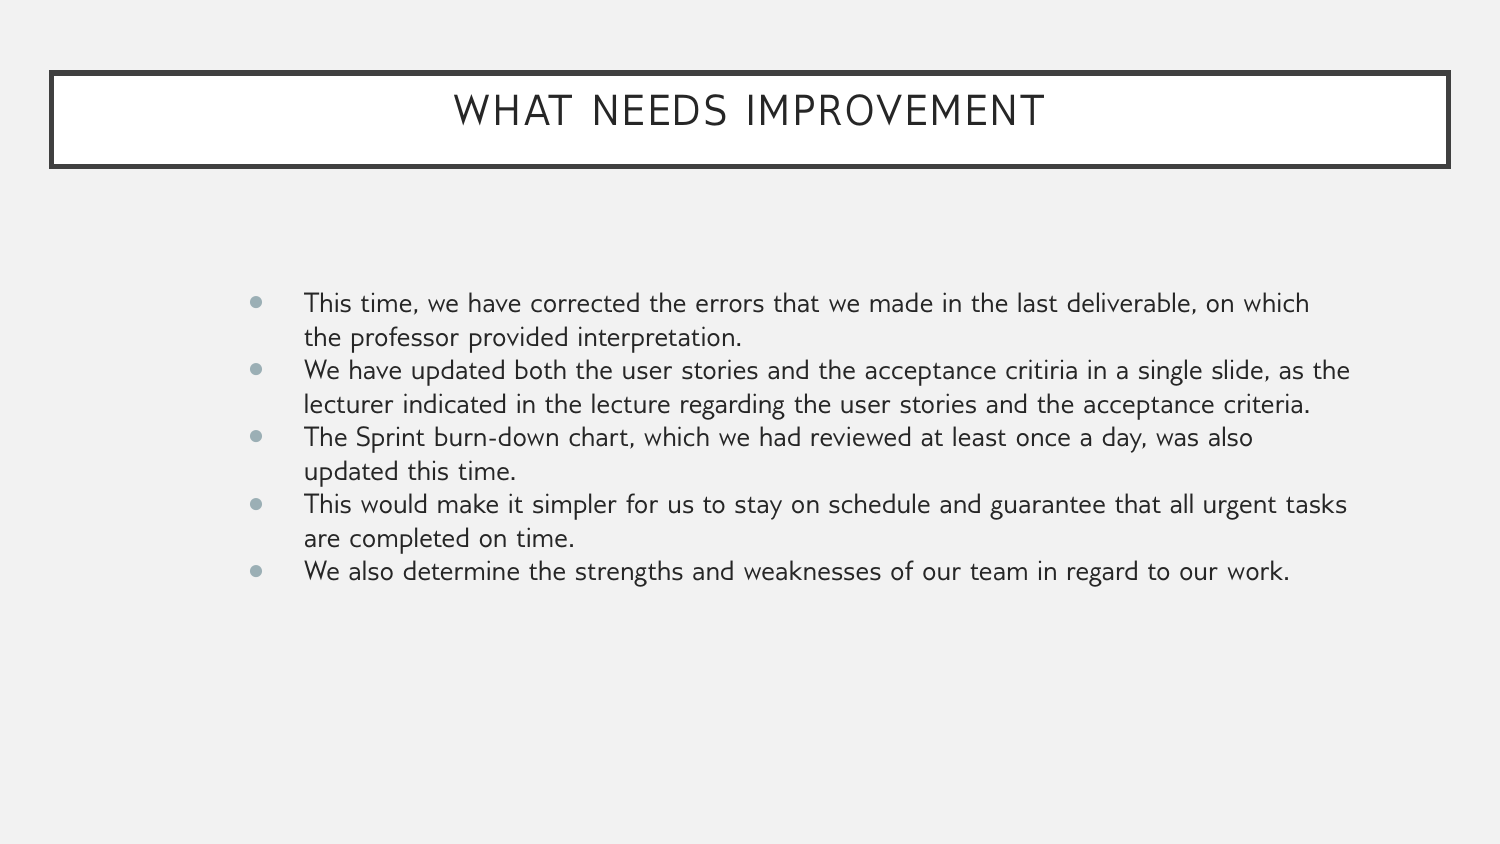

# What needs Improvement
This time, we have corrected the errors that we made in the last deliverable, on which the professor provided interpretation.
We have updated both the user stories and the acceptance critiria in a single slide, as the lecturer indicated in the lecture regarding the user stories and the acceptance criteria.
The Sprint burn-down chart, which we had reviewed at least once a day, was also updated this time.
This would make it simpler for us to stay on schedule and guarantee that all urgent tasks are completed on time.
We also determine the strengths and weaknesses of our team in regard to our work.